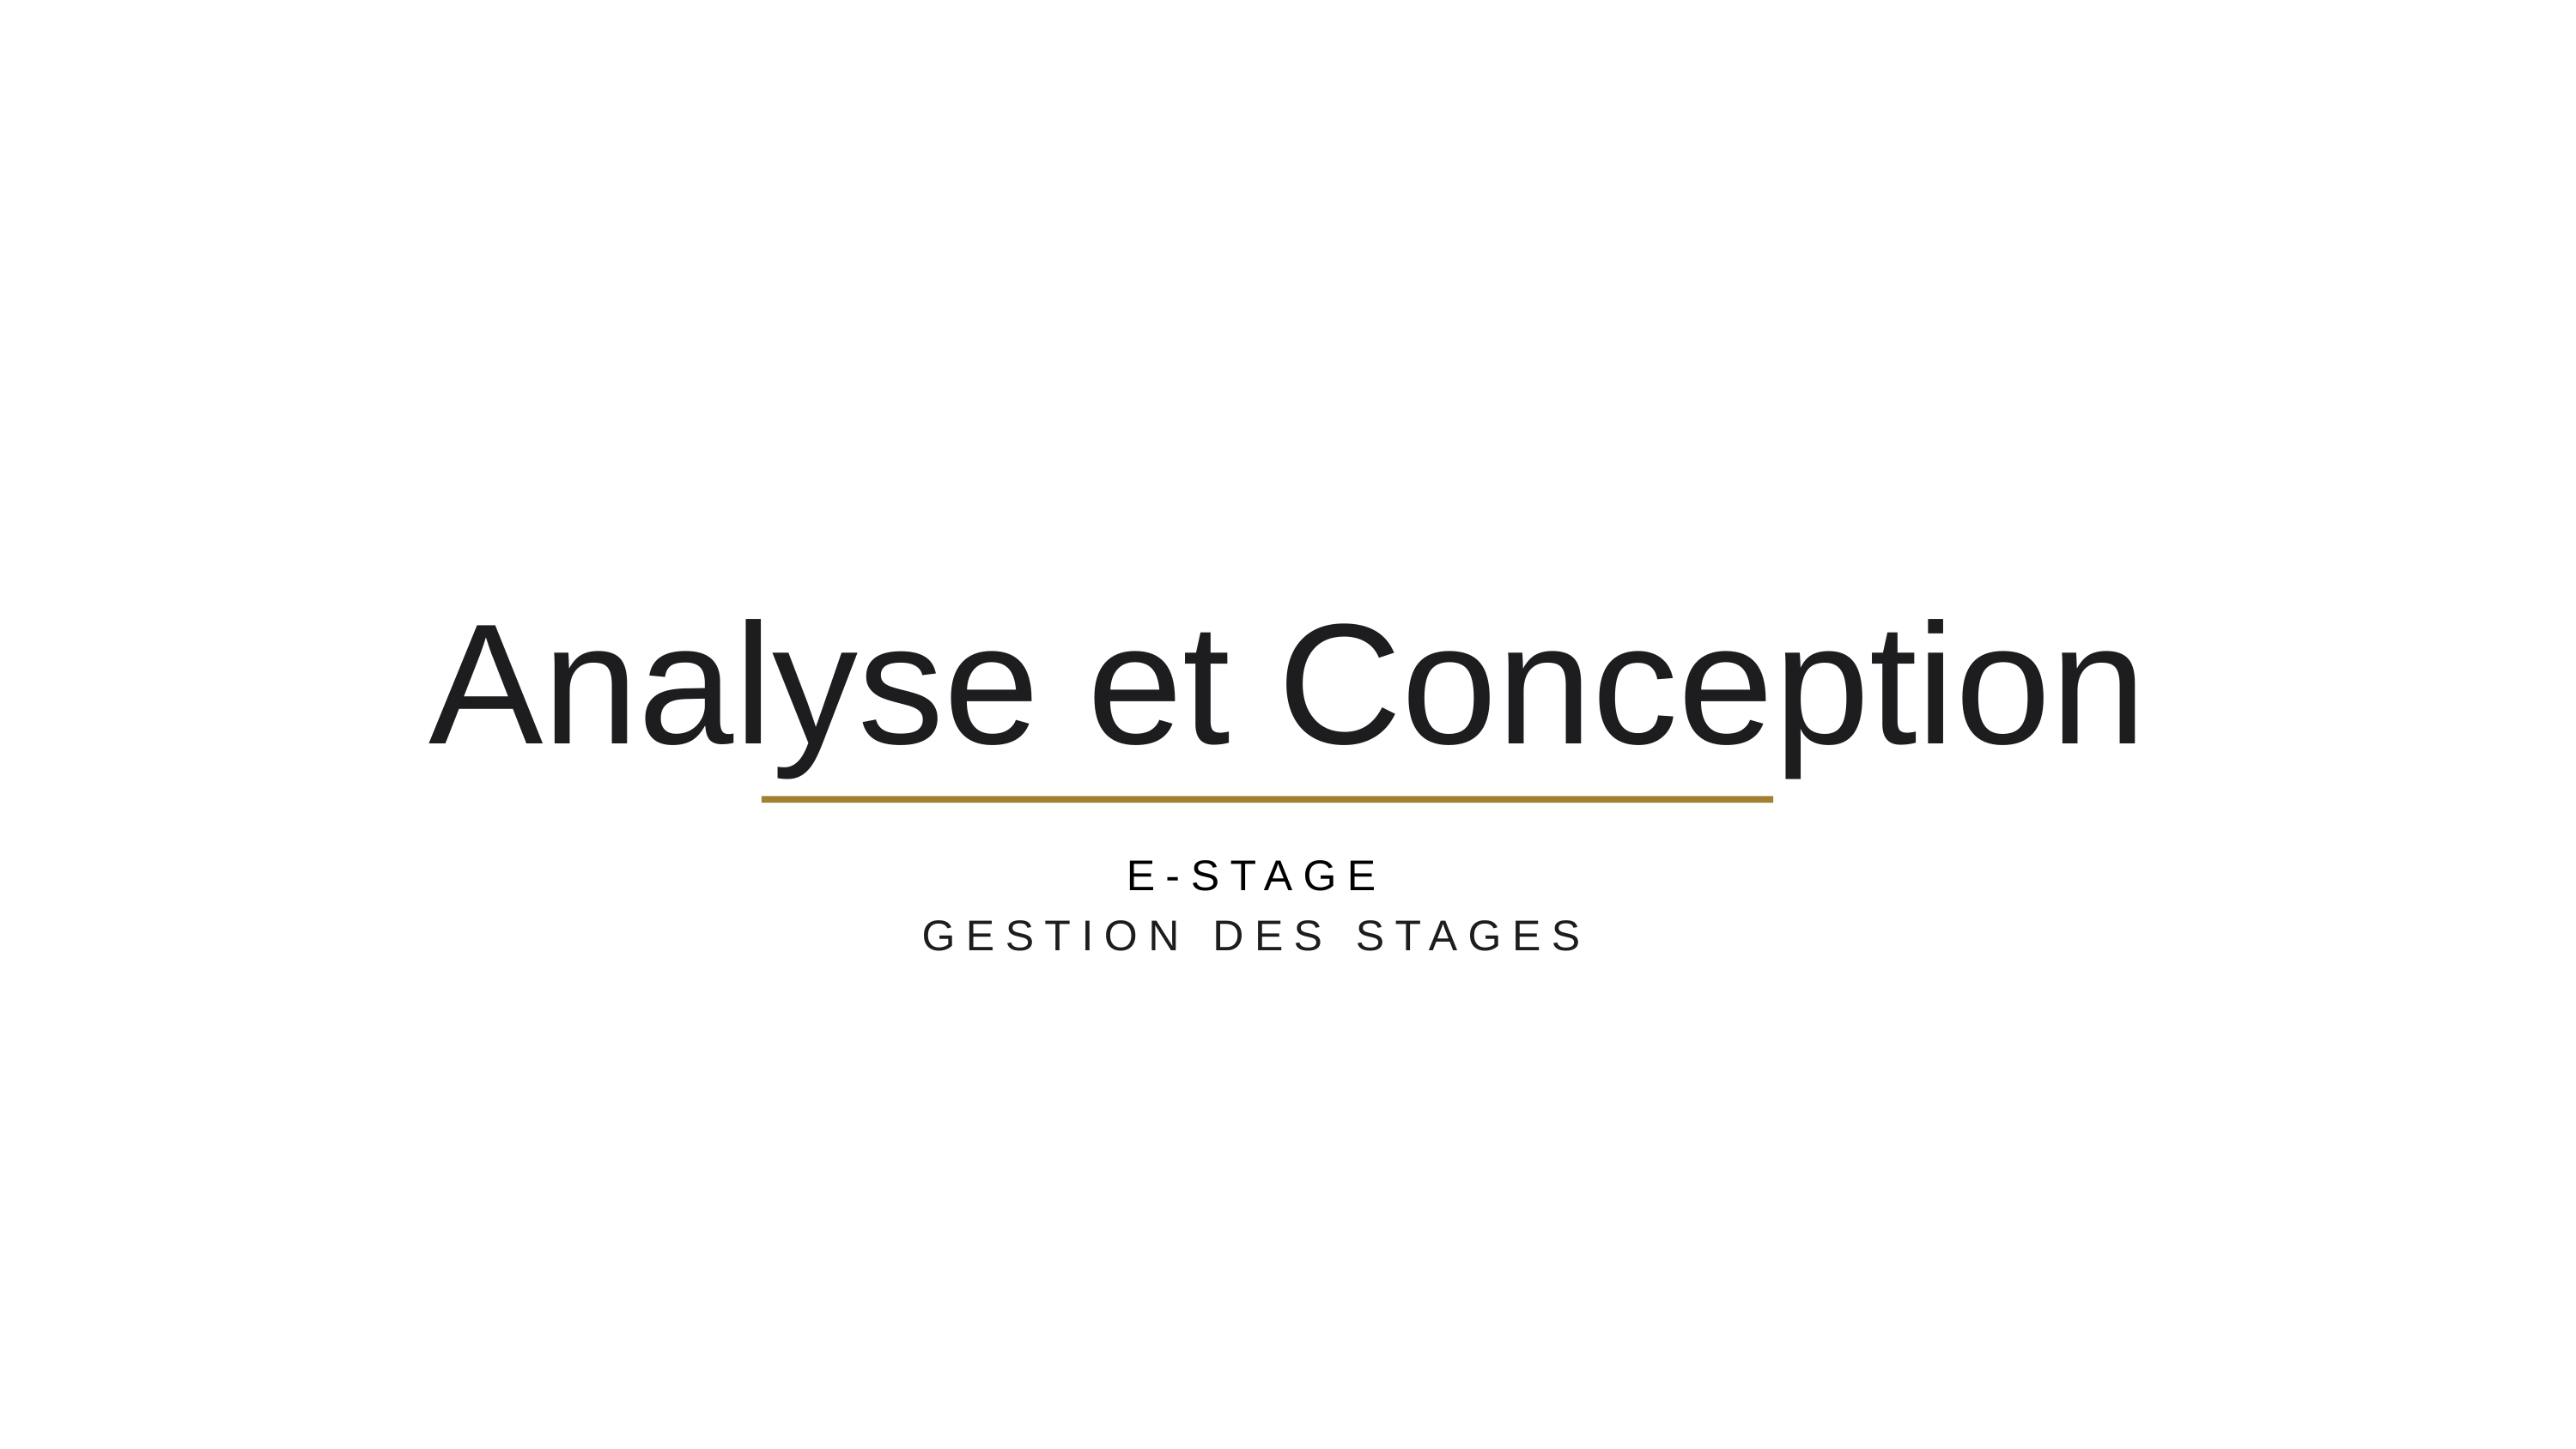

Analyse et Conception

E-STAGE
GESTION DES STAGES